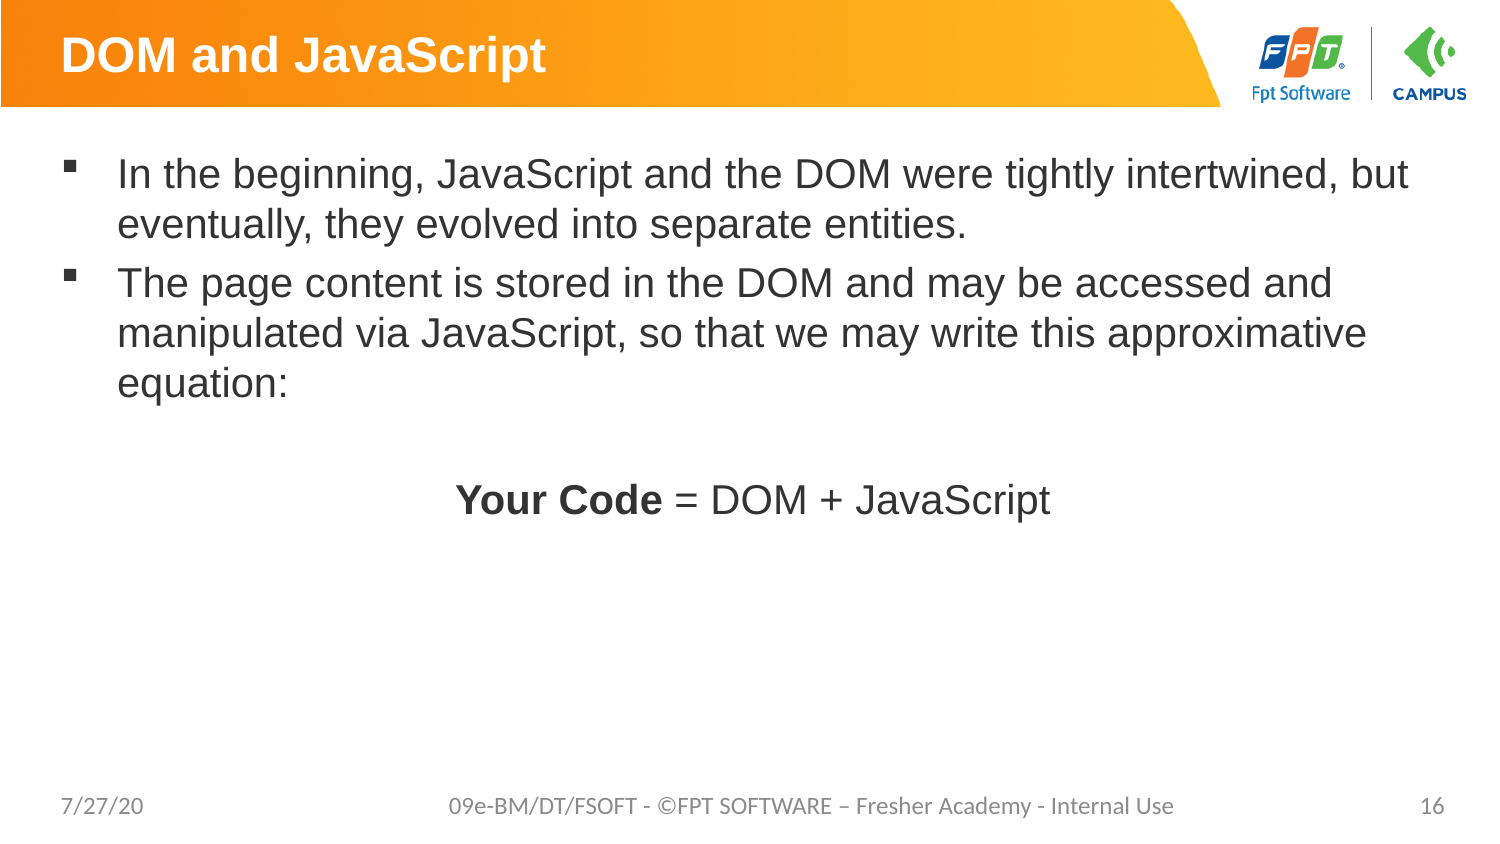

# DOM and JavaScript
In the beginning, JavaScript and the DOM were tightly intertwined, but eventually, they evolved into separate entities.
The page content is stored in the DOM and may be accessed and manipulated via JavaScript, so that we may write this approximative equation:

Your Code = DOM + JavaScript
7/27/20
09e-BM/DT/FSOFT - ©FPT SOFTWARE – Fresher Academy - Internal Use
16